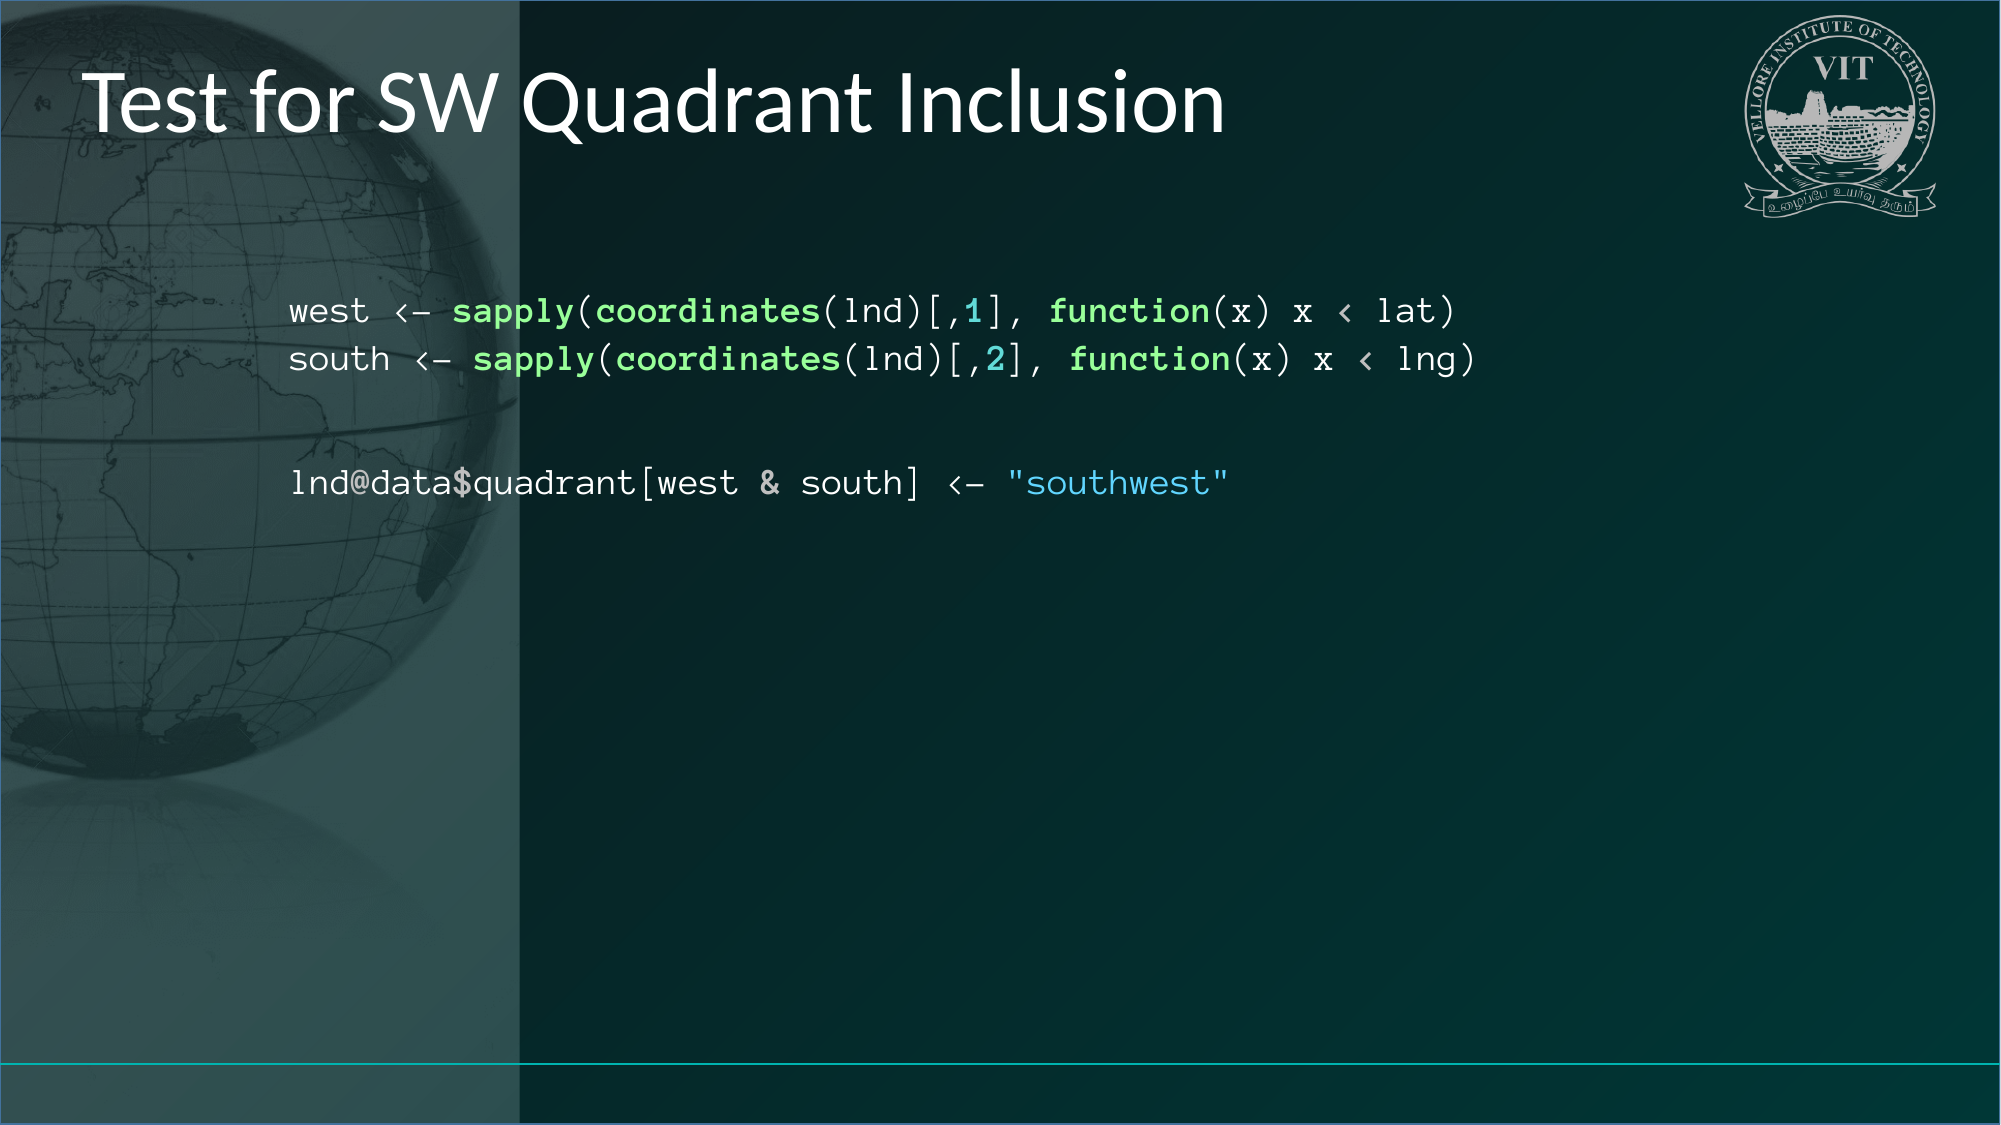

# Test for SW Quadrant Inclusion
west <- sapply(coordinates(lnd)[,1], function(x) x < lat)
south <- sapply(coordinates(lnd)[,2], function(x) x < lng)
lnd@data$quadrant[west & south] <- "southwest"